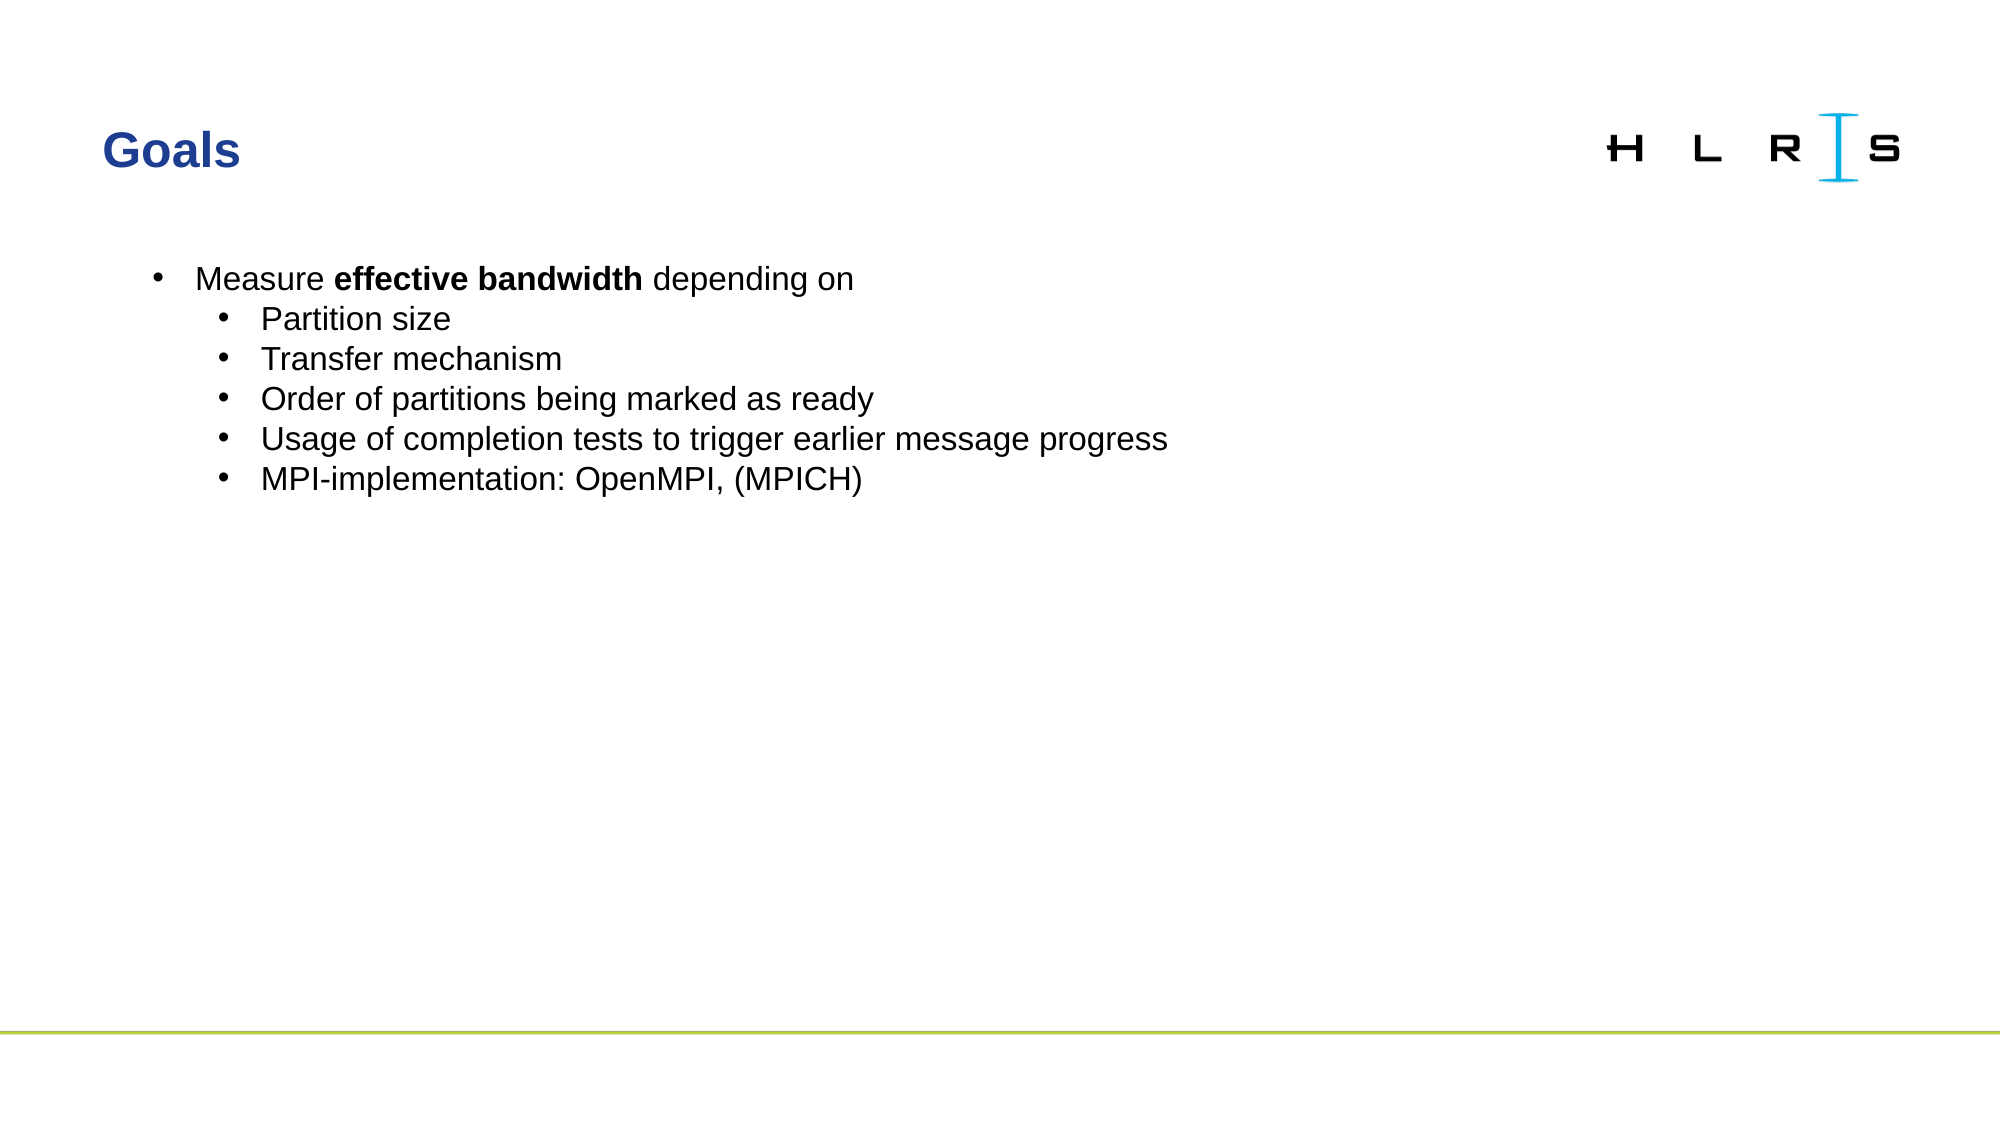

Goals

Measure effective bandwidth depending on
Partition size
Transfer mechanism
Order of partitions being marked as ready
Usage of completion tests to trigger earlier message progress
MPI-implementation: OpenMPI, (MPICH)